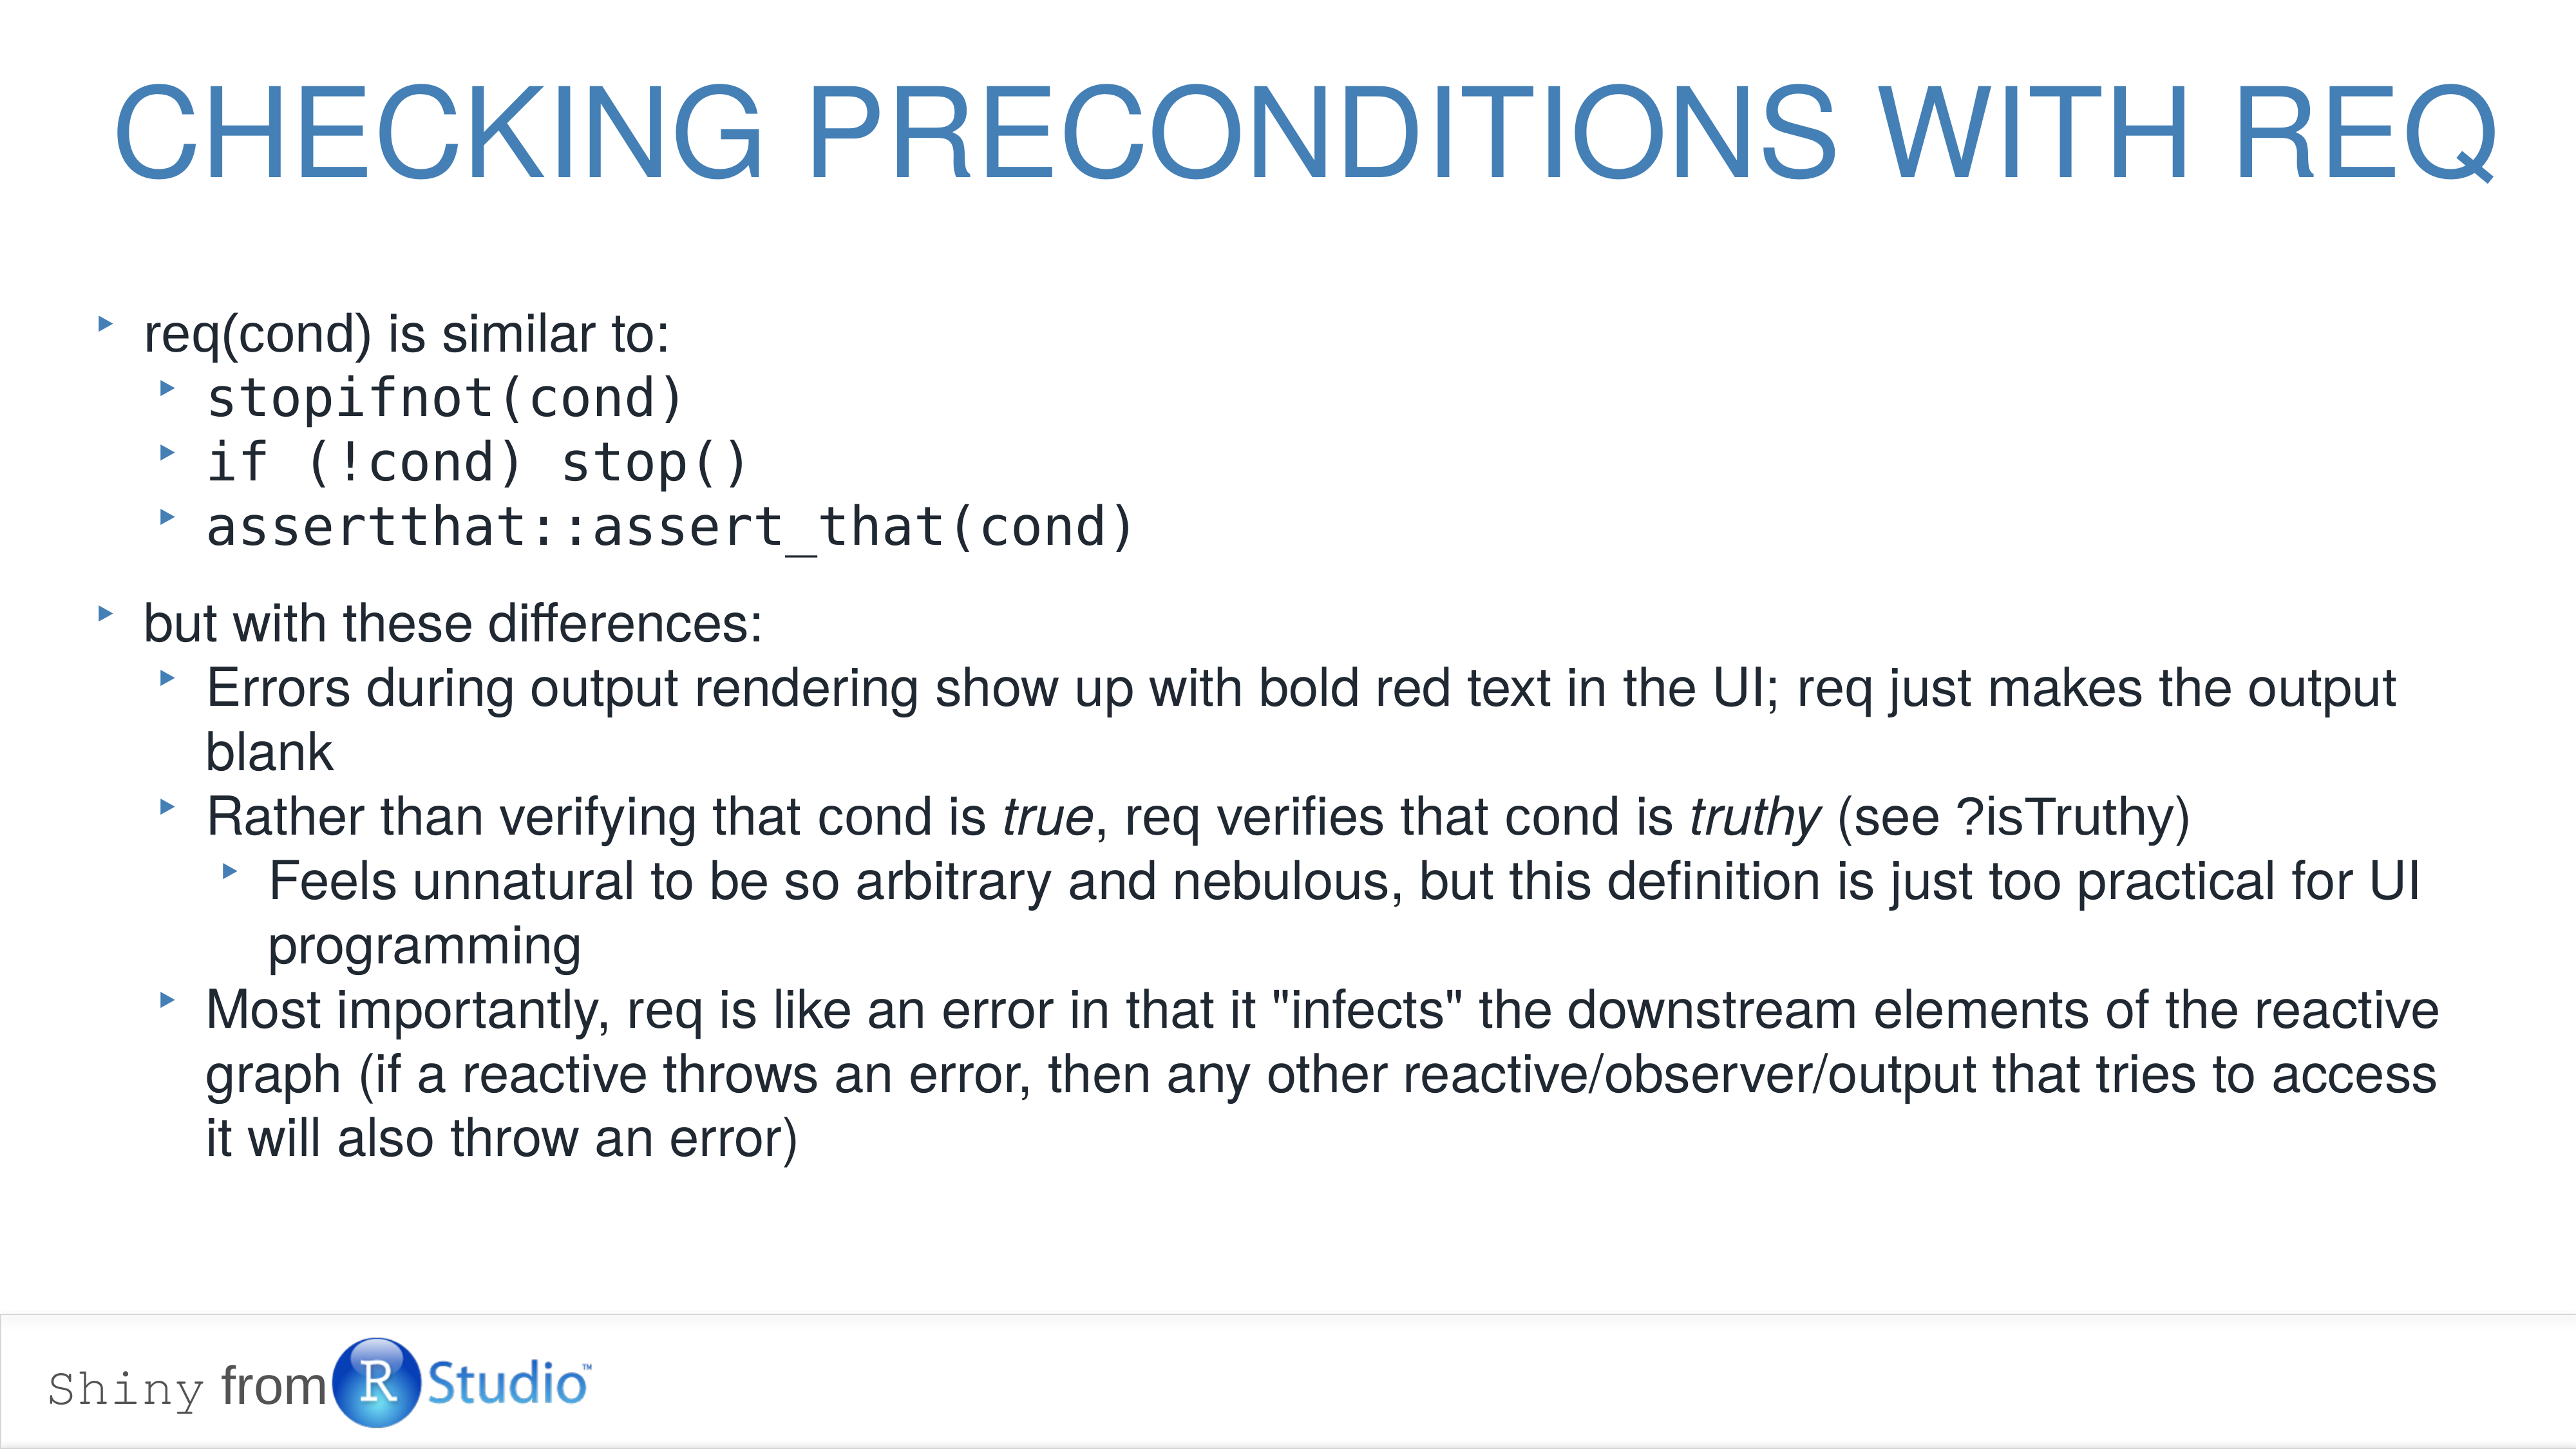

checking preconditions with req
req(cond) is similar to:
stopifnot(cond)
if (!cond) stop()
assertthat::assert_that(cond)
but with these differences:
Errors during output rendering show up with bold red text in the UI; req just makes the output blank
Rather than verifying that cond is true, req verifies that cond is truthy (see ?isTruthy)
Feels unnatural to be so arbitrary and nebulous, but this definition is just too practical for UI programming
Most importantly, req is like an error in that it "infects" the downstream elements of the reactive graph (if a reactive throws an error, then any other reactive/observer/output that tries to access it will also throw an error)